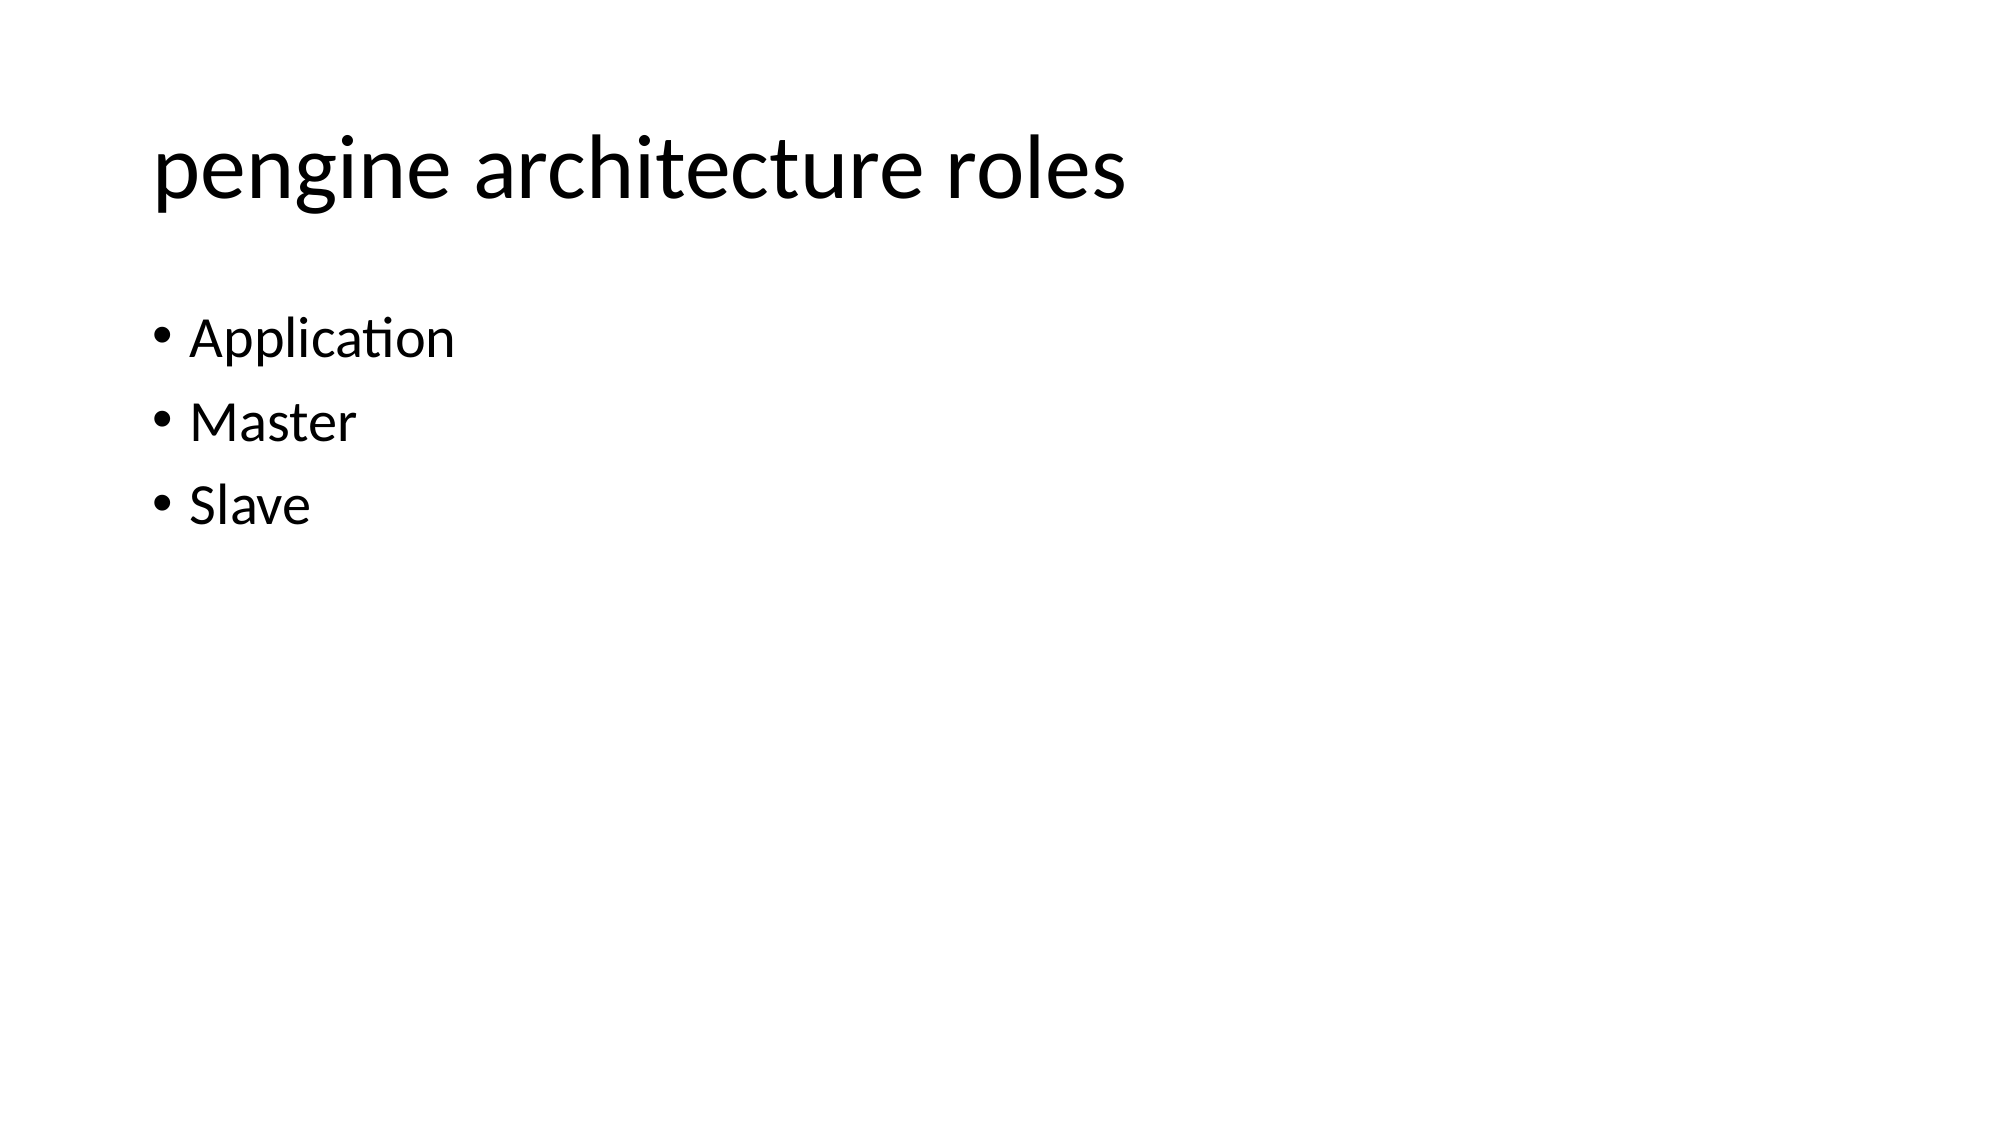

# pengine architecture roles
Application
Master
Slave